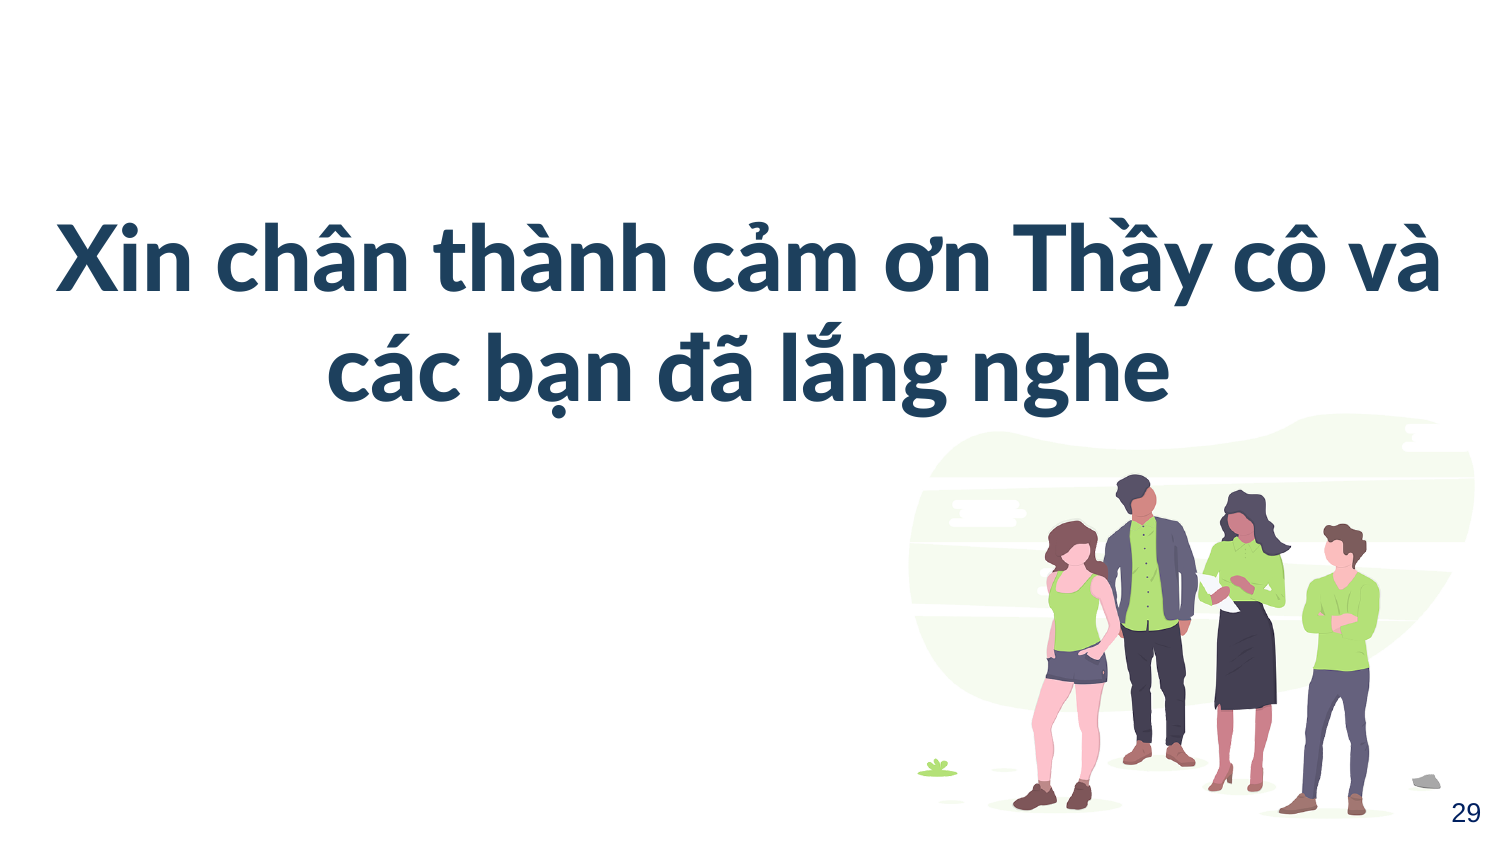

Xin chân thành cảm ơn Thầy cô và các bạn đã lắng nghe
29